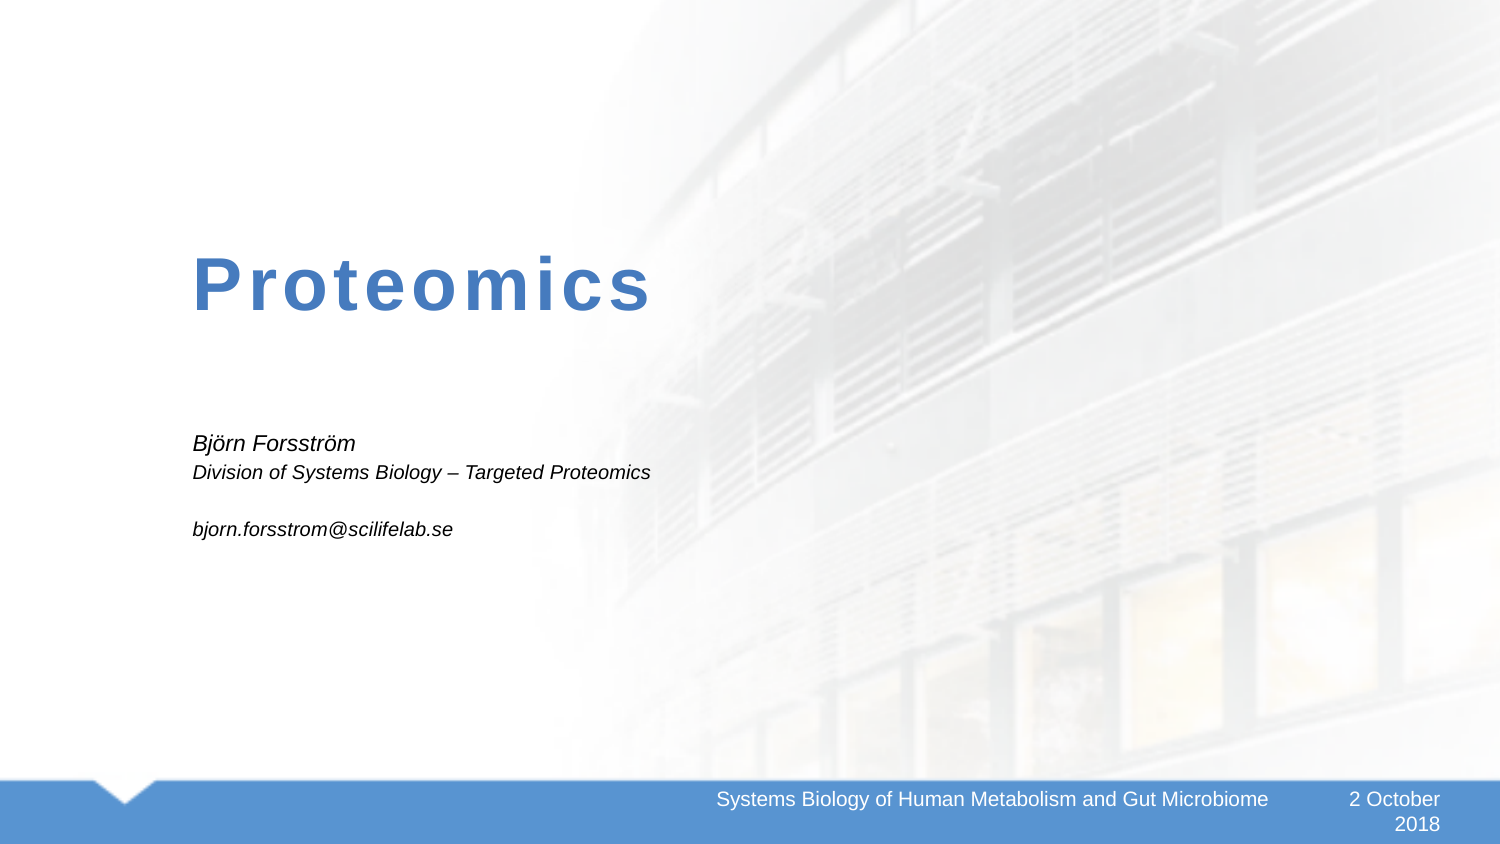

Proteomics
Björn Forsström
Division of Systems Biology – Targeted Proteomics

bjorn.forsstrom@scilifelab.se
Systems Biology of Human Metabolism and Gut Microbiome              2 October 2018